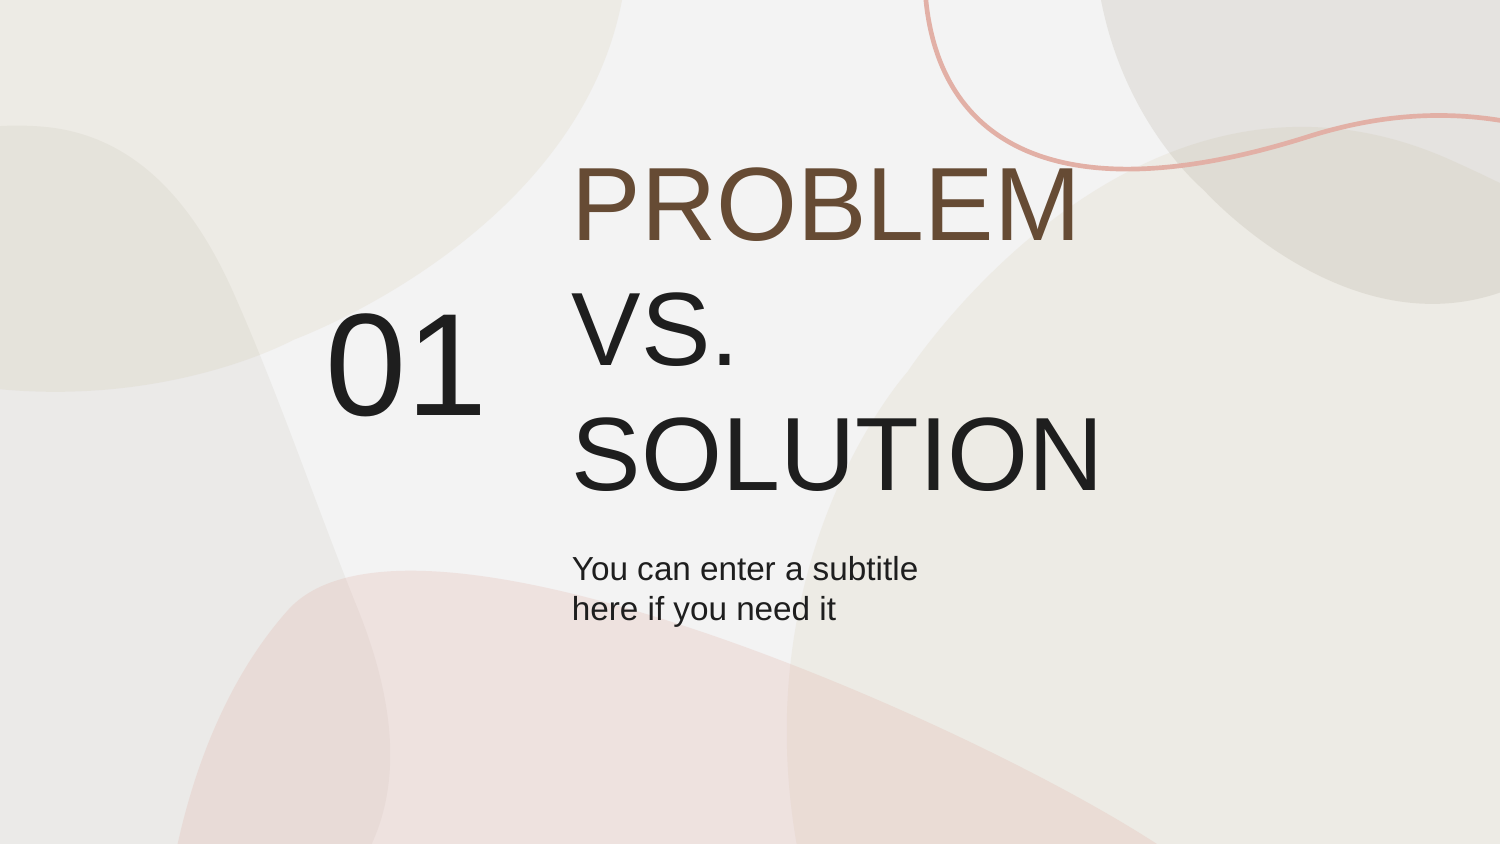

# PROBLEM VS. SOLUTION
01
You can enter a subtitle here if you need it